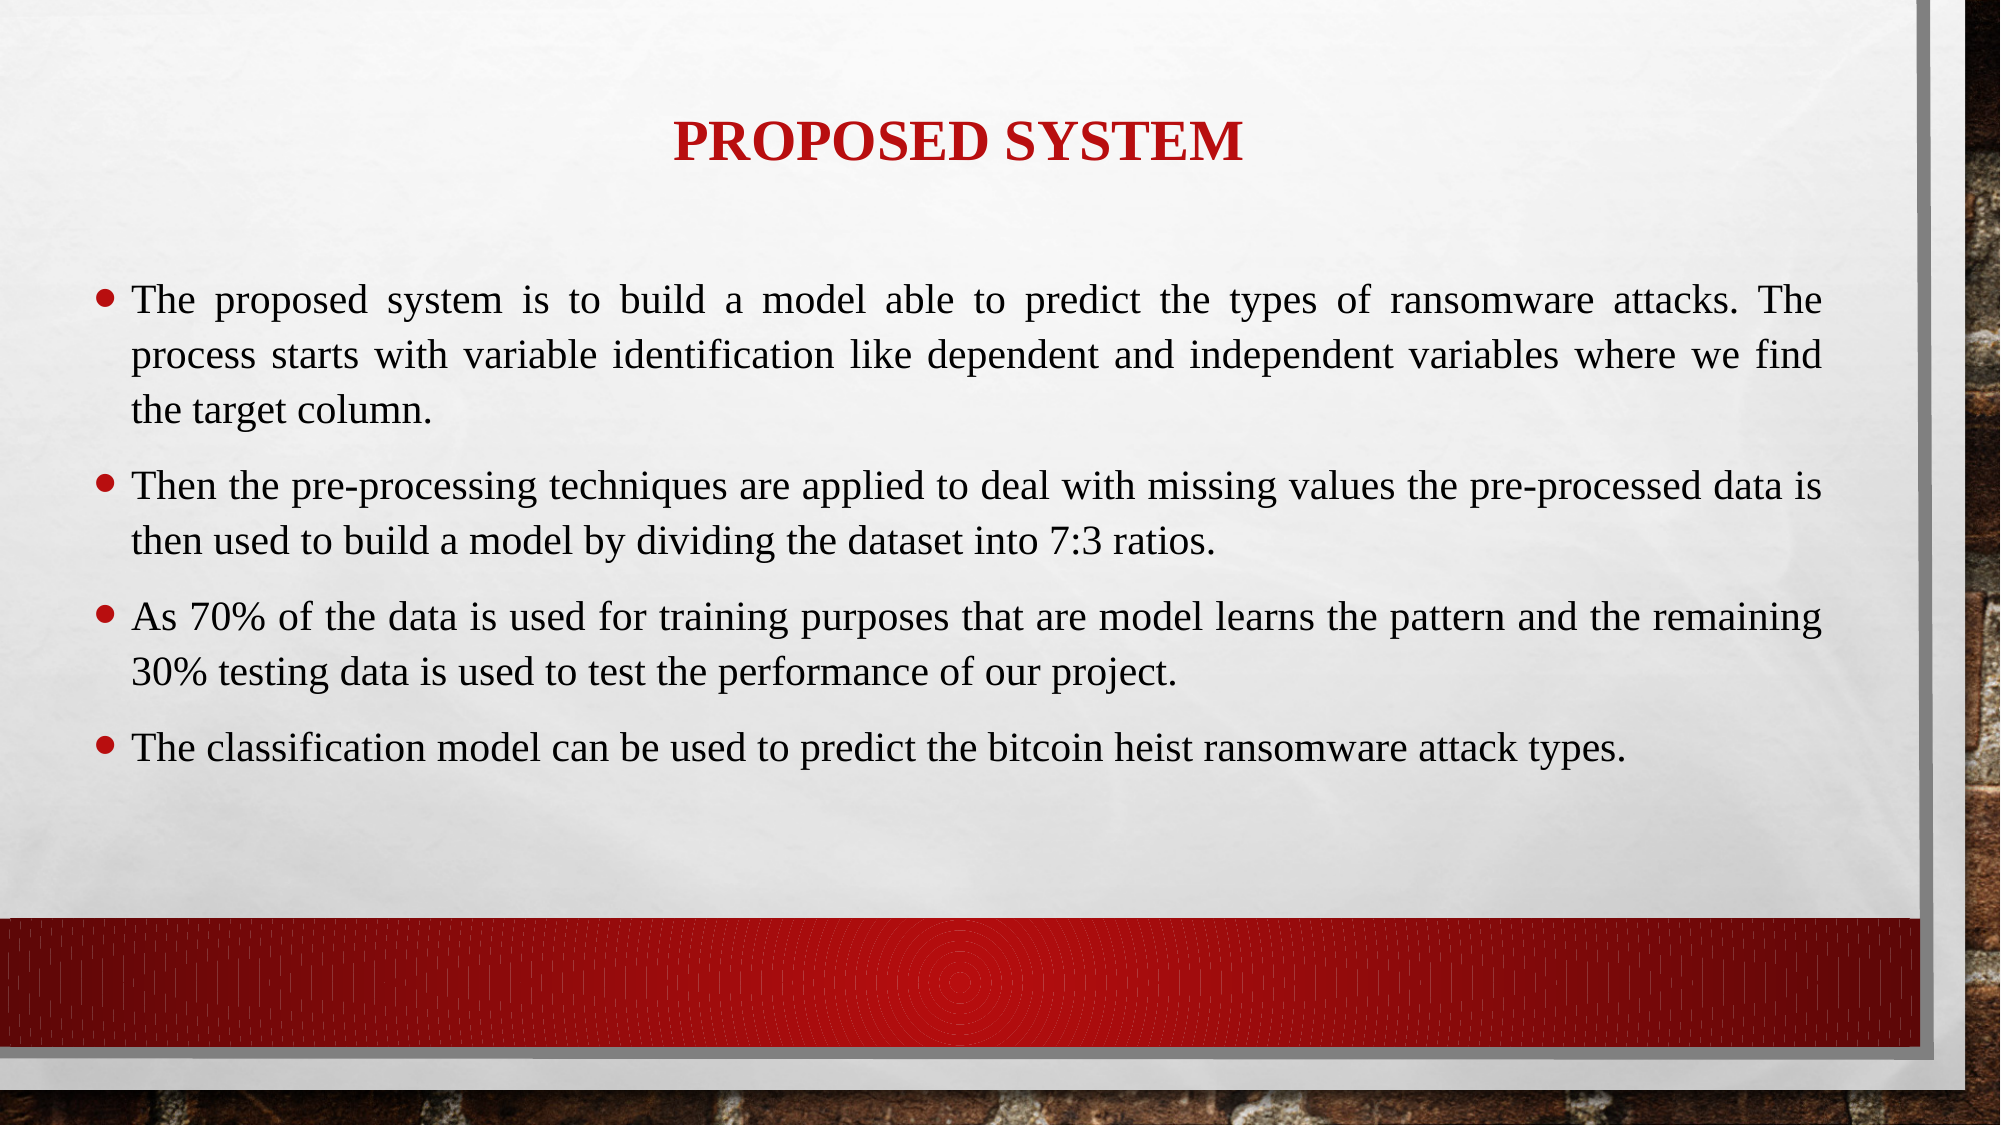

# Proposed System
The proposed system is to build a model able to predict the types of ransomware attacks. The process starts with variable identification like dependent and independent variables where we find the target column.
Then the pre-processing techniques are applied to deal with missing values the pre-processed data is then used to build a model by dividing the dataset into 7:3 ratios.
As 70% of the data is used for training purposes that are model learns the pattern and the remaining 30% testing data is used to test the performance of our project.
The classification model can be used to predict the bitcoin heist ransomware attack types.